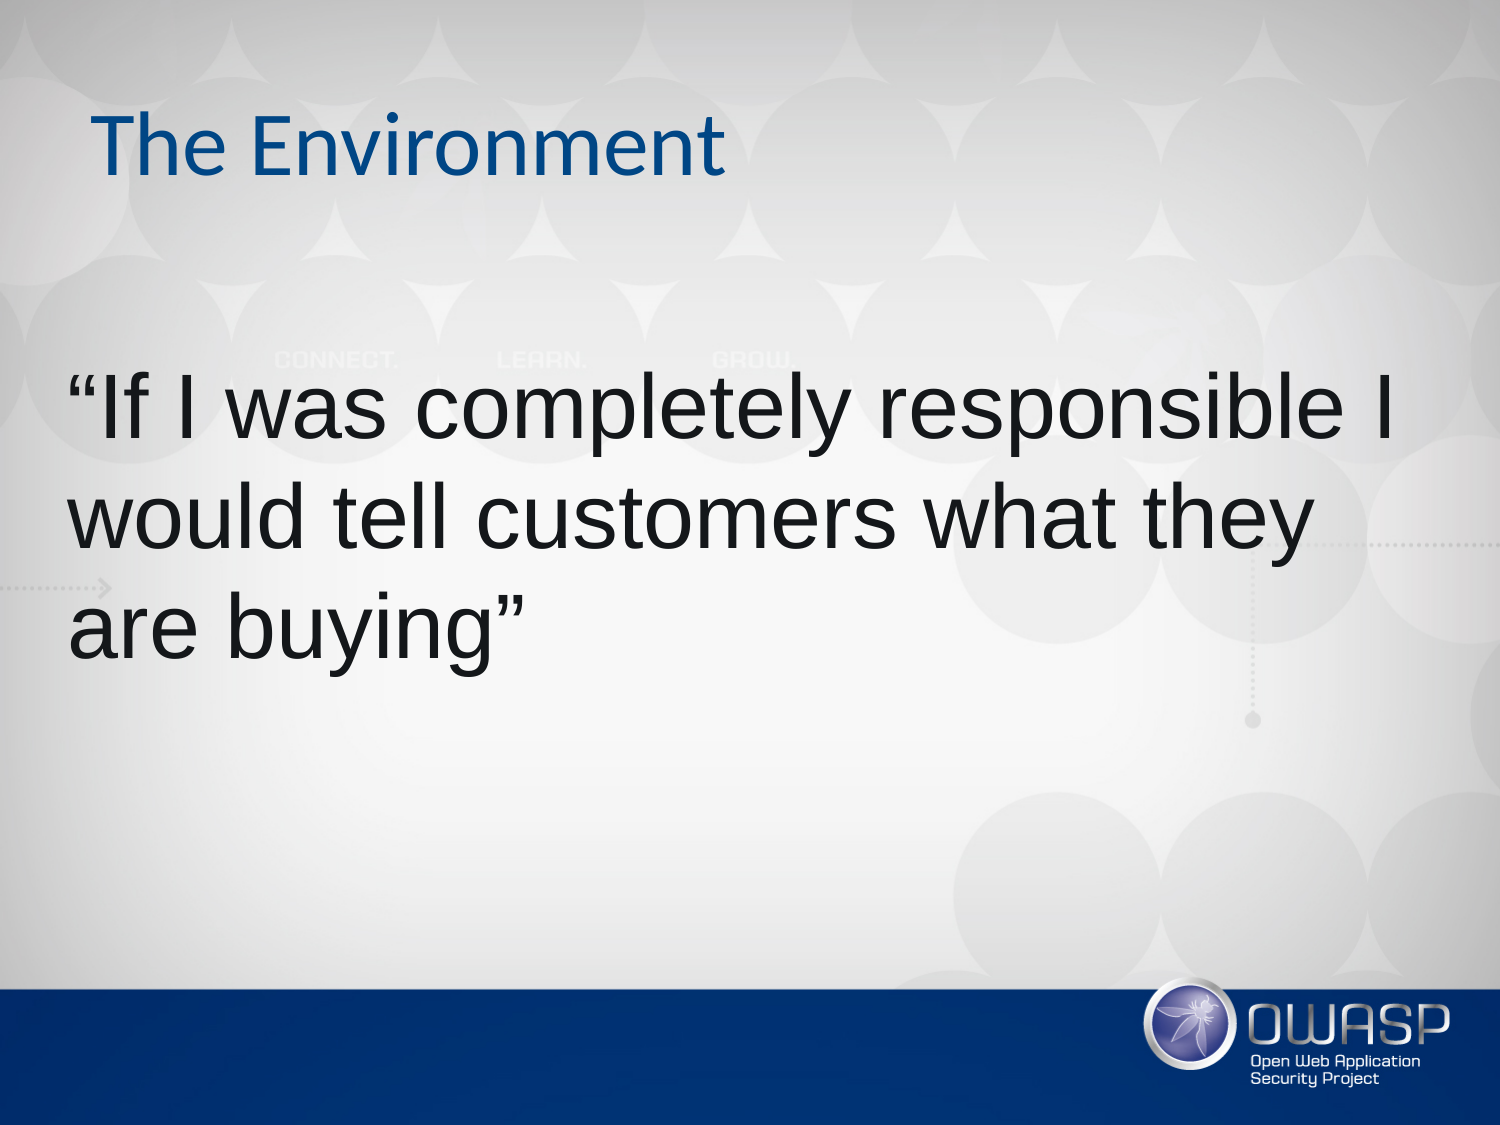

# The Environment
“If I was completely responsible I would tell customers what they are buying”